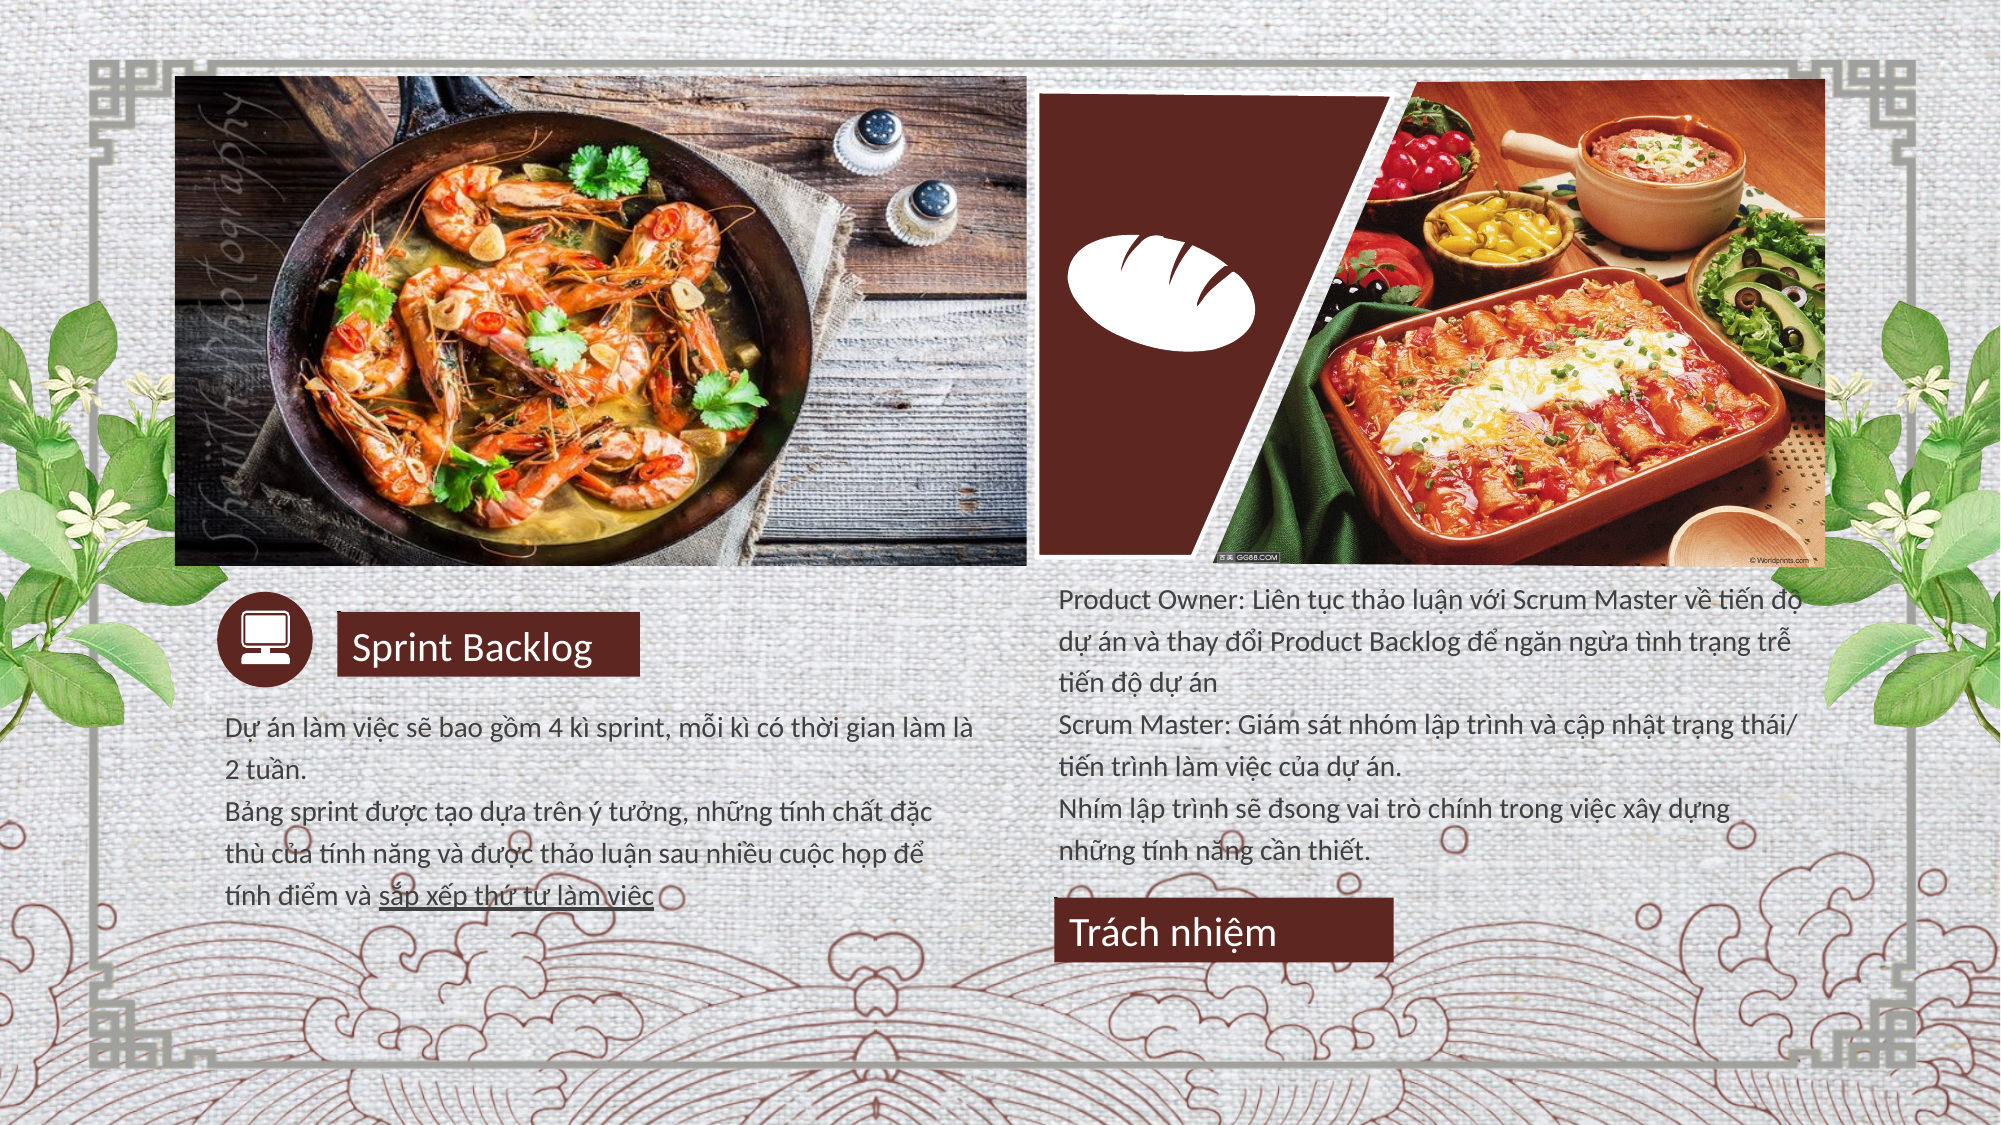

Product Owner: Liên tục thảo luận với Scrum Master về tiến độ dự án và thay đổi Product Backlog để ngăn ngừa tình trạng trễ tiến độ dự án
Scrum Master: Giám sát nhóm lập trình và cập nhật trạng thái/ tiến trình làm việc của dự án.
Nhím lập trình sẽ đsong vai trò chính trong việc xây dựng những tính năng cần thiết.

Sprint Backlog
Dự án làm việc sẽ bao gồm 4 kì sprint, mỗi kì có thời gian làm là 2 tuần.
Bảng sprint được tạo dựa trên ý tưởng, những tính chất đặc thù của tính năng và được thảo luận sau nhiều cuộc họp để tính điểm và sắp xếp thứ tự làm việc
Trách nhiệm